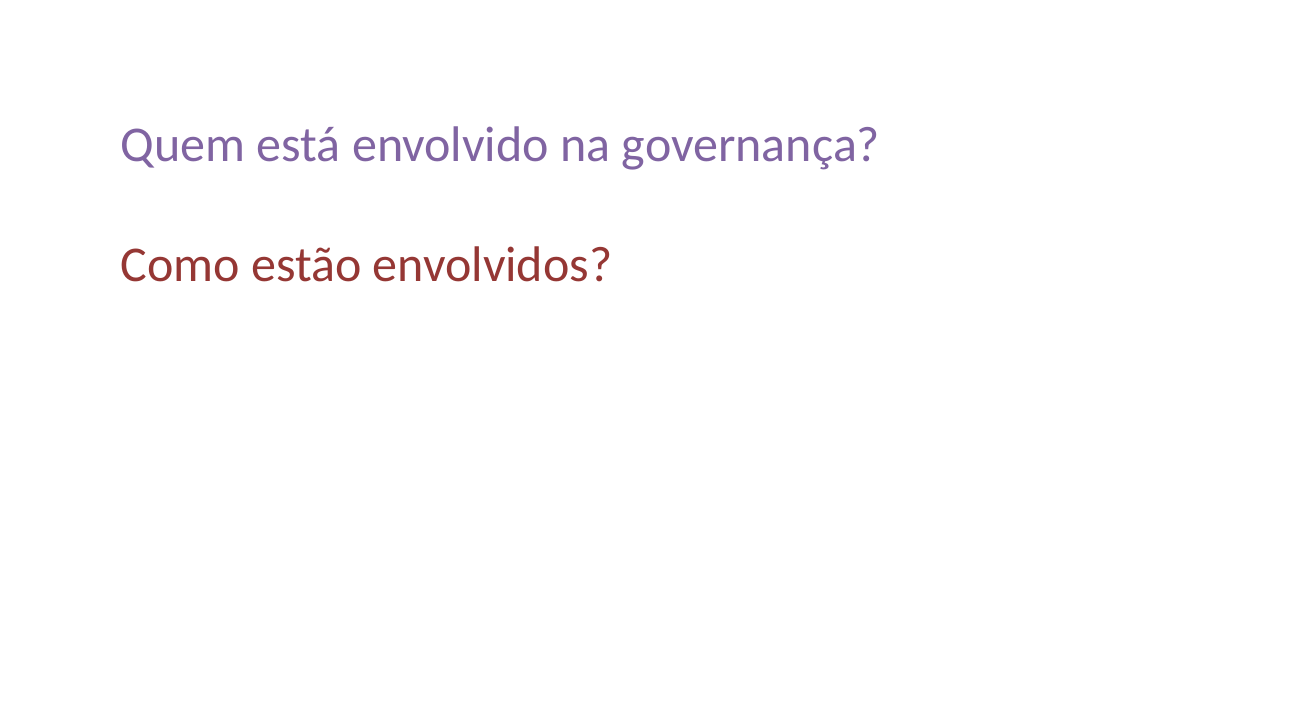

Quem está envolvido na governança?

Como estão envolvidos?